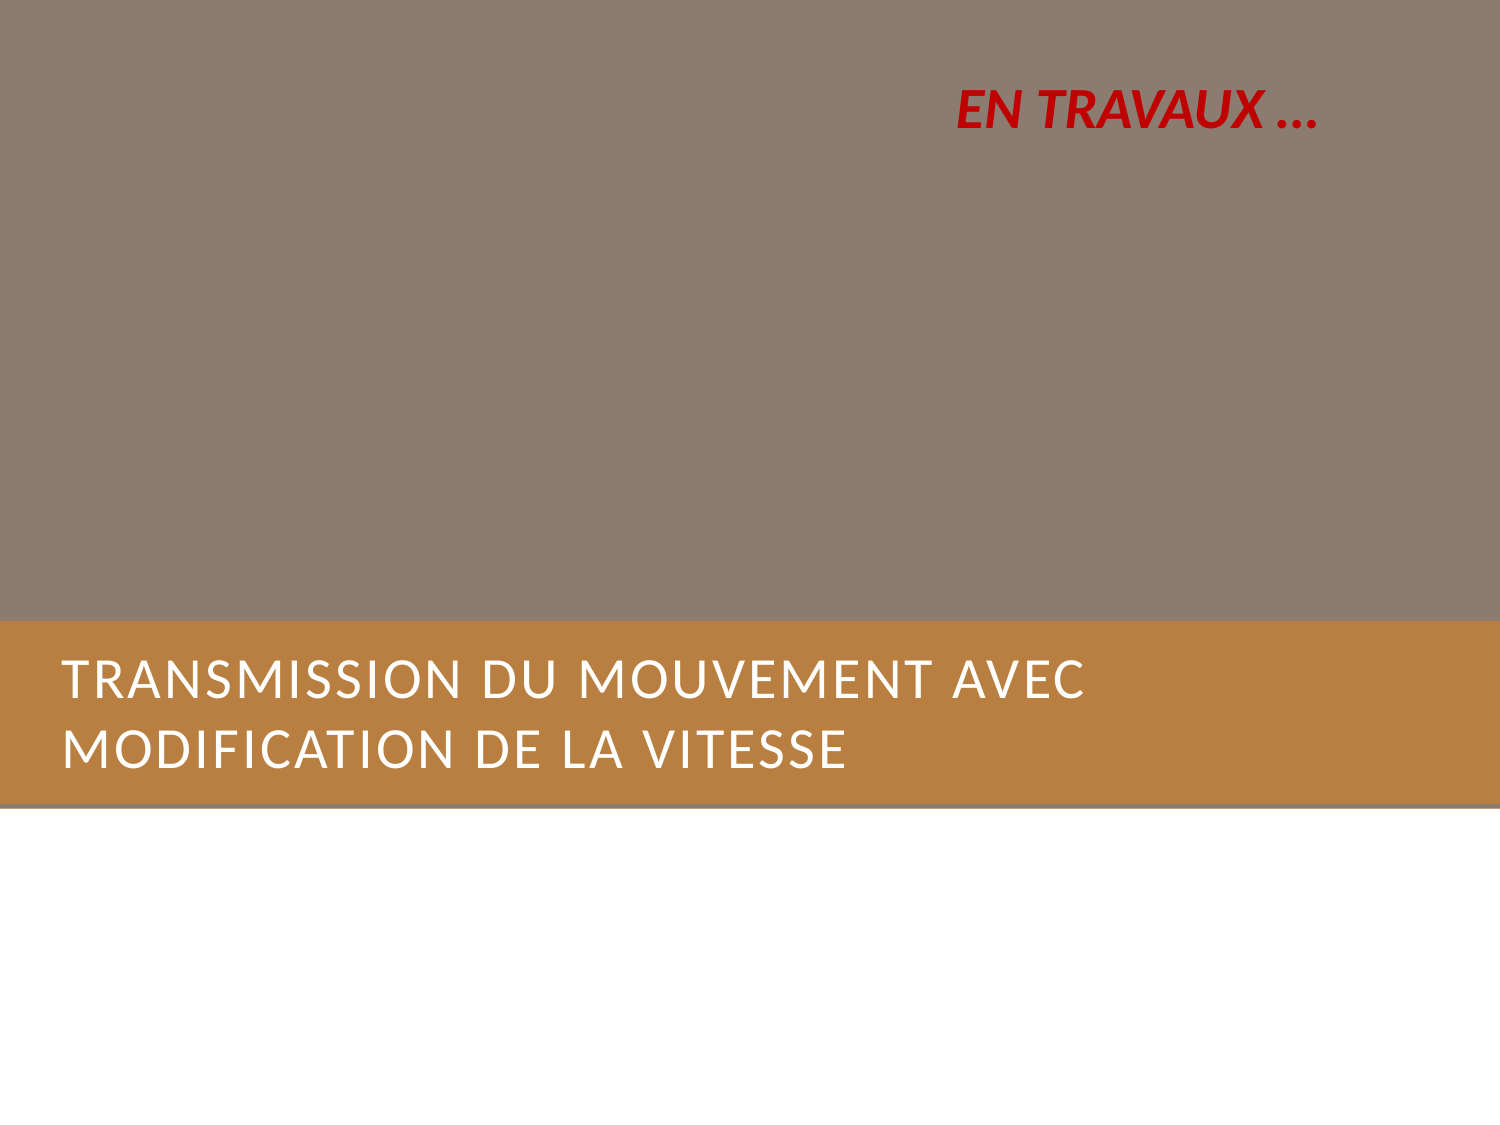

# Transmission du mouvement AVEC modification de la vitesse